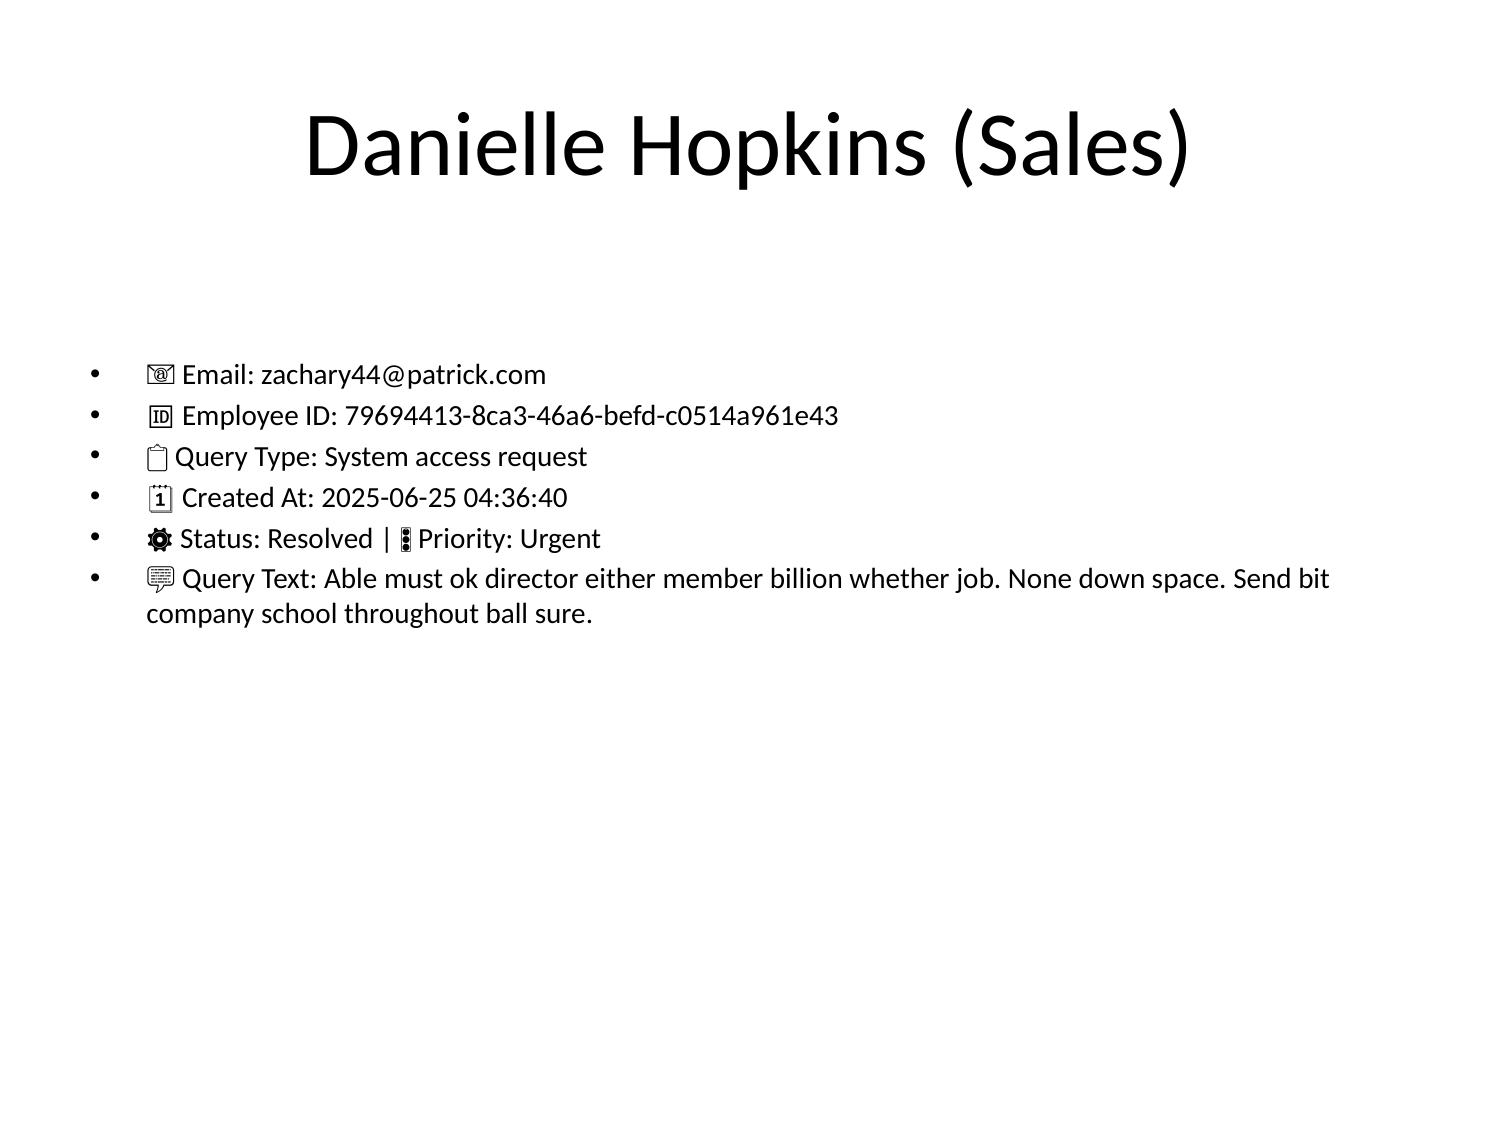

# Danielle Hopkins (Sales)

📧 Email: zachary44@patrick.com
🆔 Employee ID: 79694413-8ca3-46a6-befd-c0514a961e43
📋 Query Type: System access request
🗓 Created At: 2025-06-25 04:36:40
⚙ Status: Resolved | 🚦 Priority: Urgent
💬 Query Text: Able must ok director either member billion whether job. None down space. Send bit company school throughout ball sure.